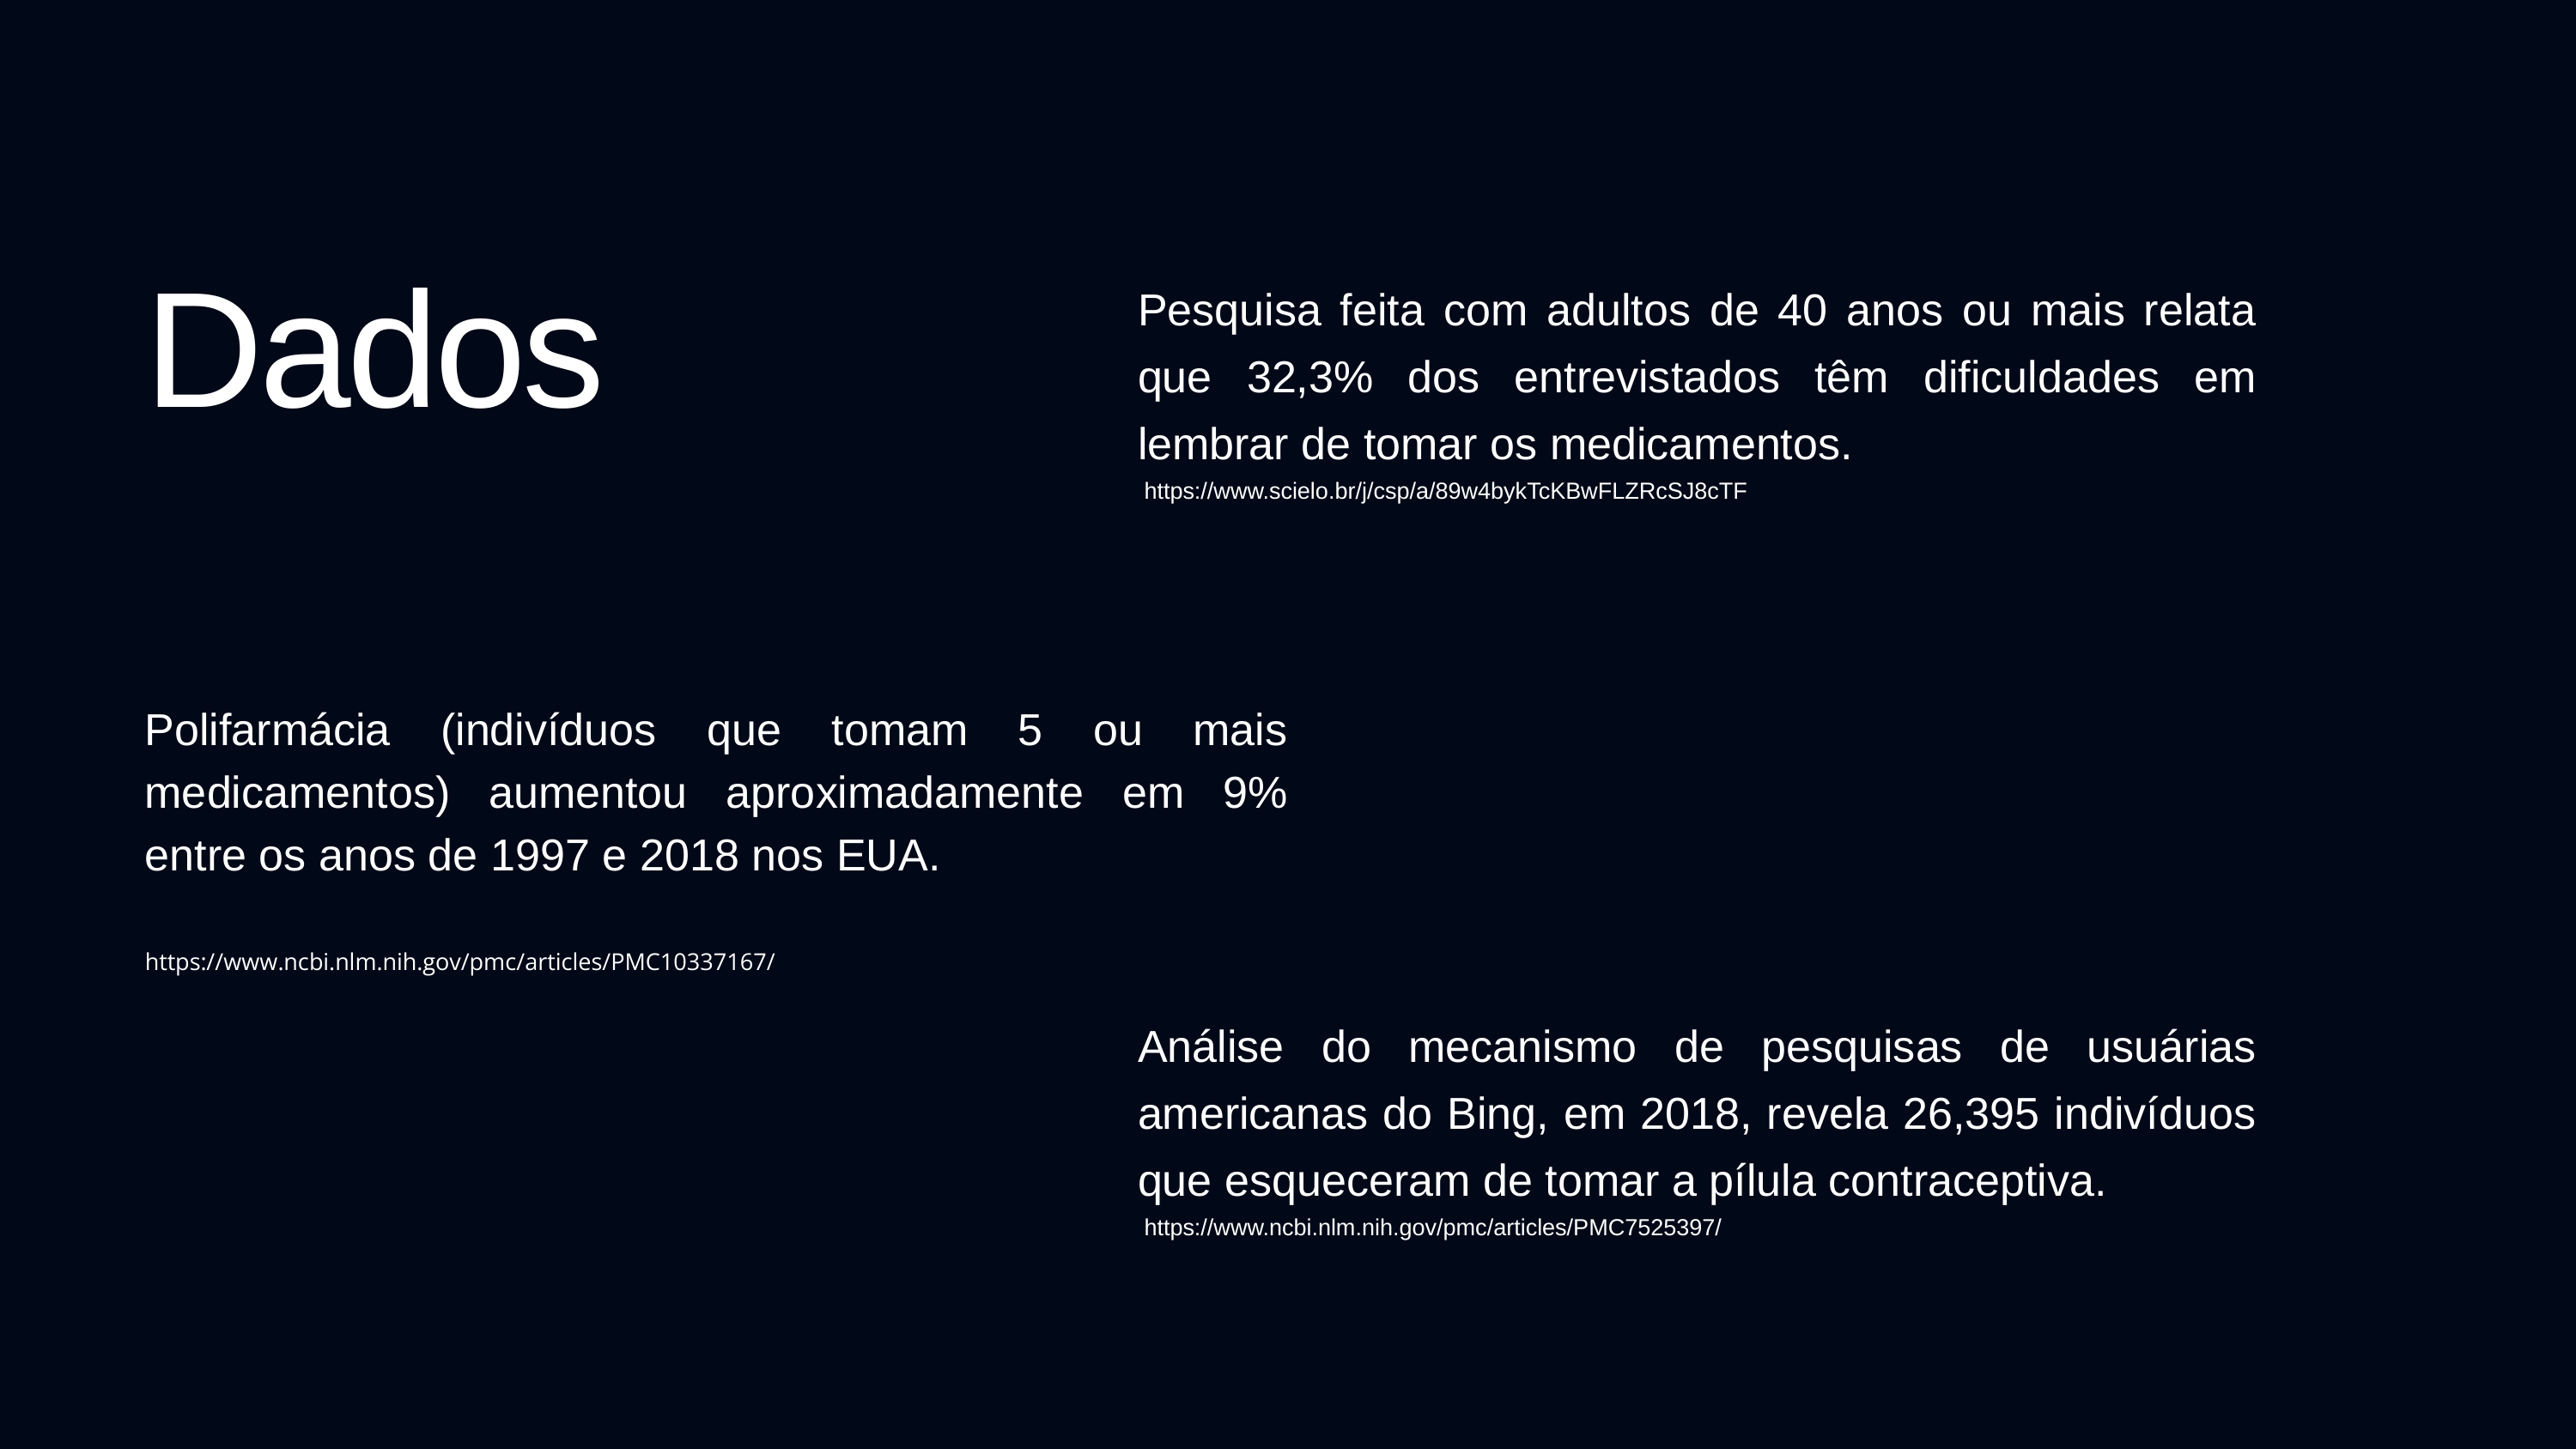

Dados
Pesquisa feita com adultos de 40 anos ou mais relata que 32,3% dos entrevistados têm dificuldades em lembrar de tomar os medicamentos.
 https://www.scielo.br/j/csp/a/89w4bykTcKBwFLZRcSJ8cTF

Polifarmácia (indivíduos que tomam 5 ou mais medicamentos) aumentou aproximadamente em 9% entre os anos de 1997 e 2018 nos EUA.

https://www.ncbi.nlm.nih.gov/pmc/articles/PMC10337167/
Análise do mecanismo de pesquisas de usuárias americanas do Bing, em 2018, revela 26,395 indivíduos que esqueceram de tomar a pílula contraceptiva.
 https://www.ncbi.nlm.nih.gov/pmc/articles/PMC7525397/